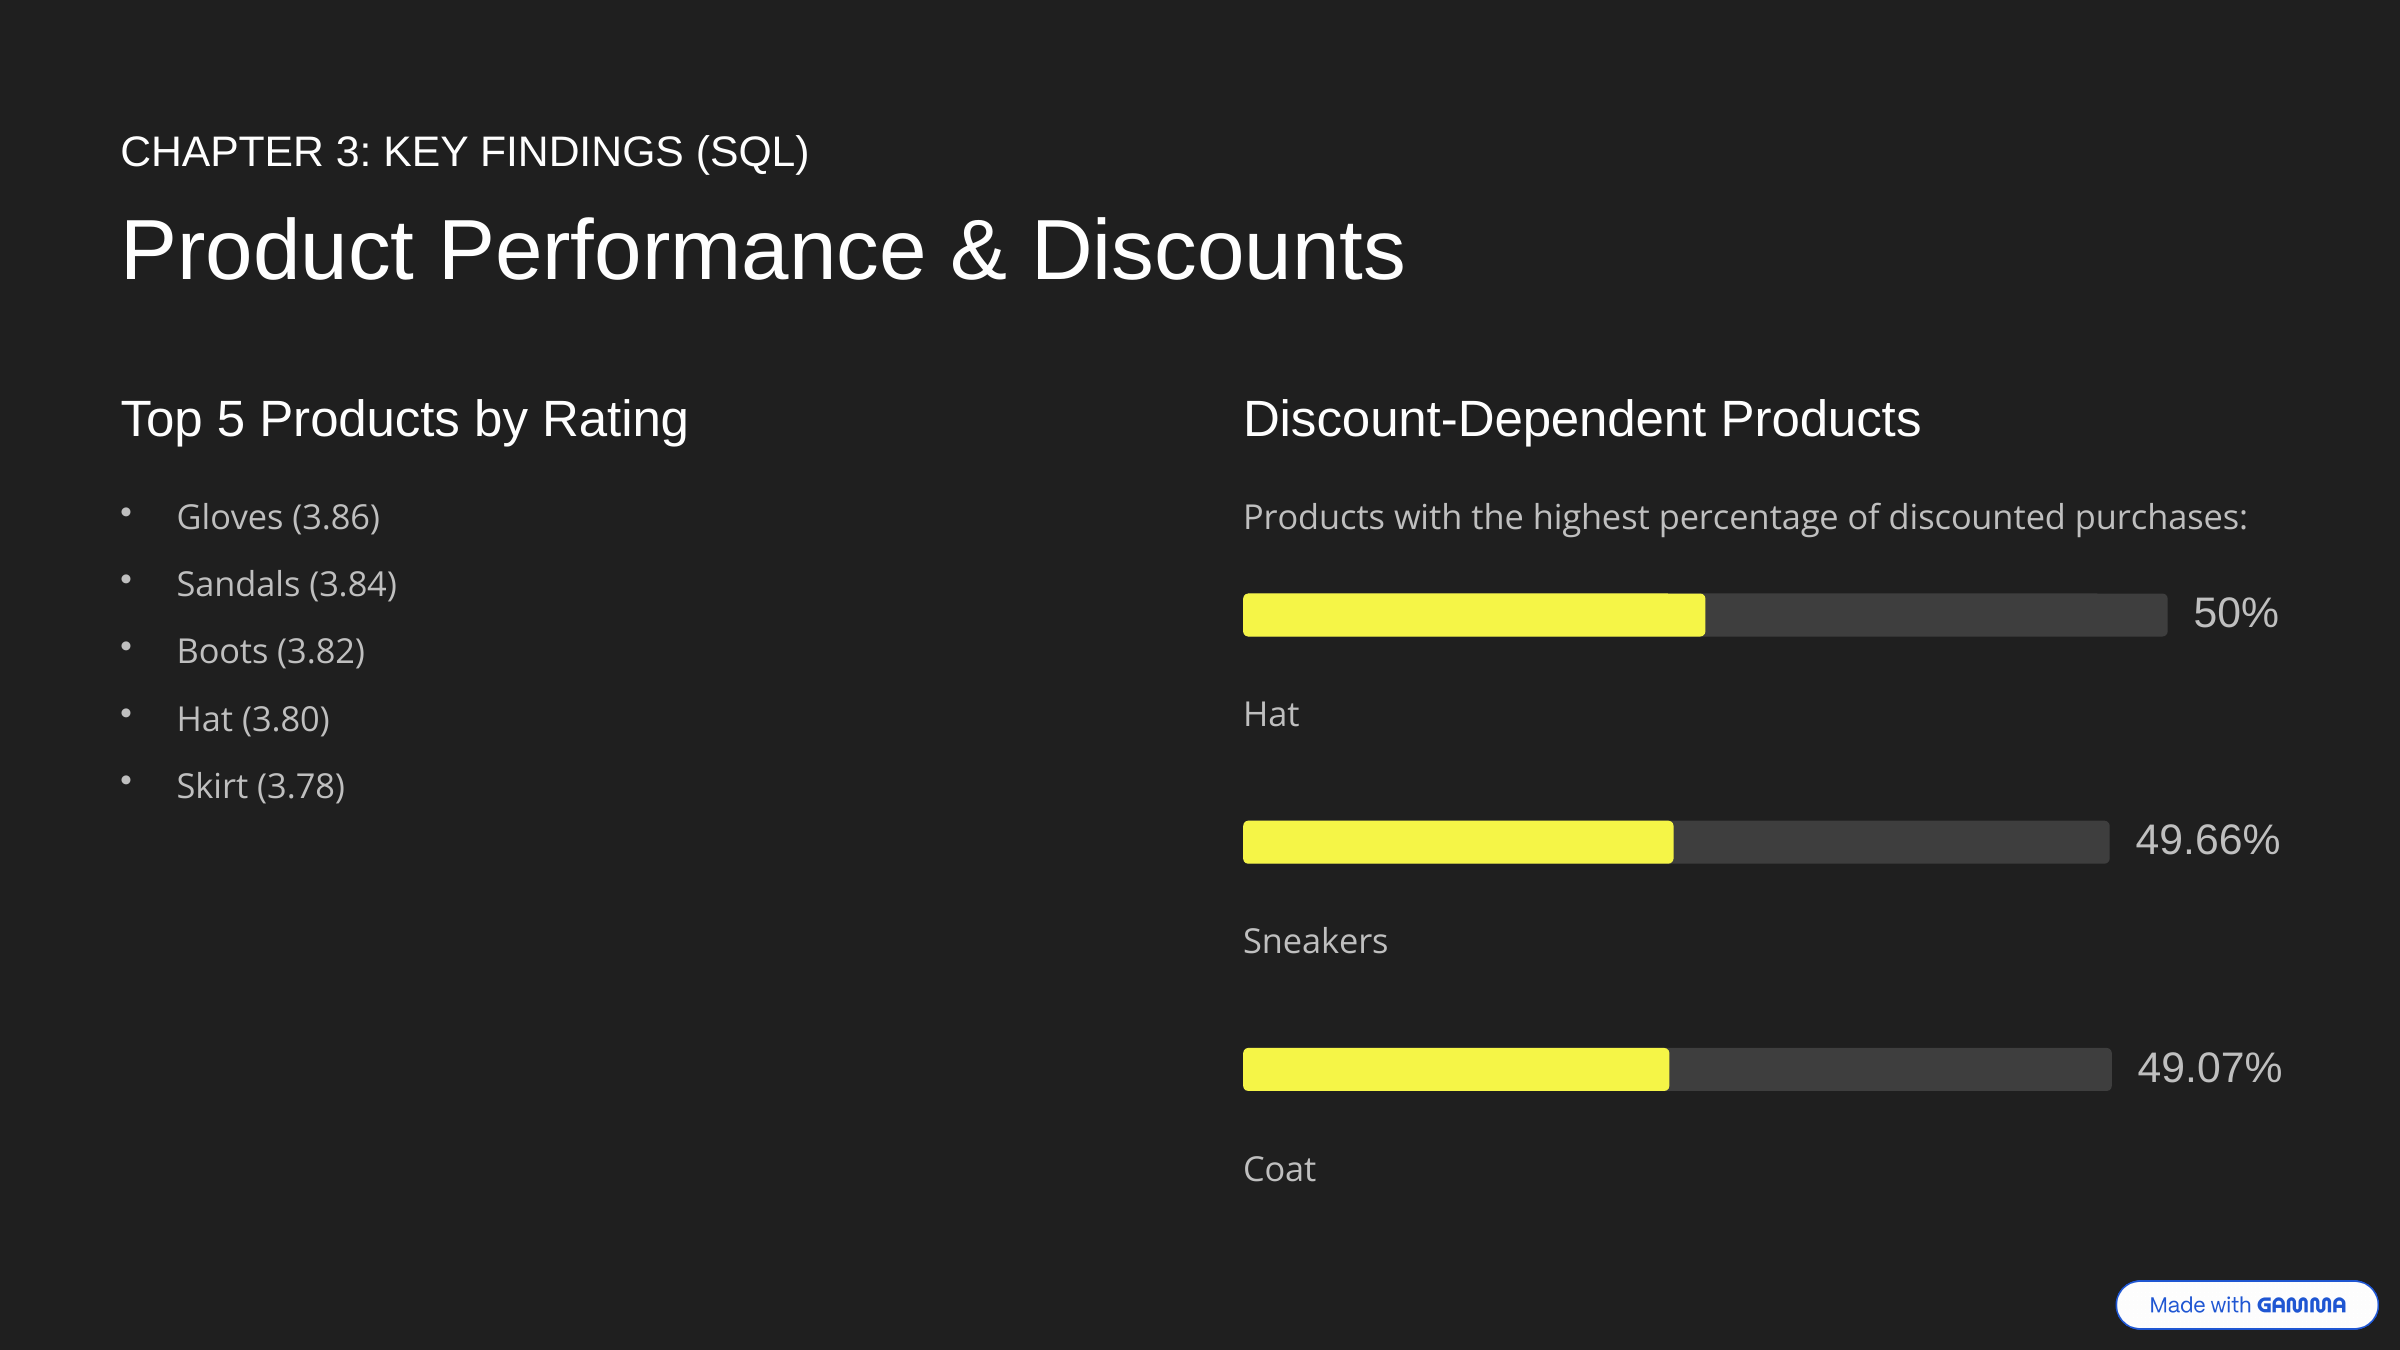

CHAPTER 3: KEY FINDINGS (SQL)
Product Performance & Discounts
Top 5 Products by Rating
Discount-Dependent Products
Gloves (3.86)
Products with the highest percentage of discounted purchases:
Sandals (3.84)

50%
Boots (3.82)
Hat
Hat (3.80)
Skirt (3.78)

49.66%
Sneakers

49.07%
Coat